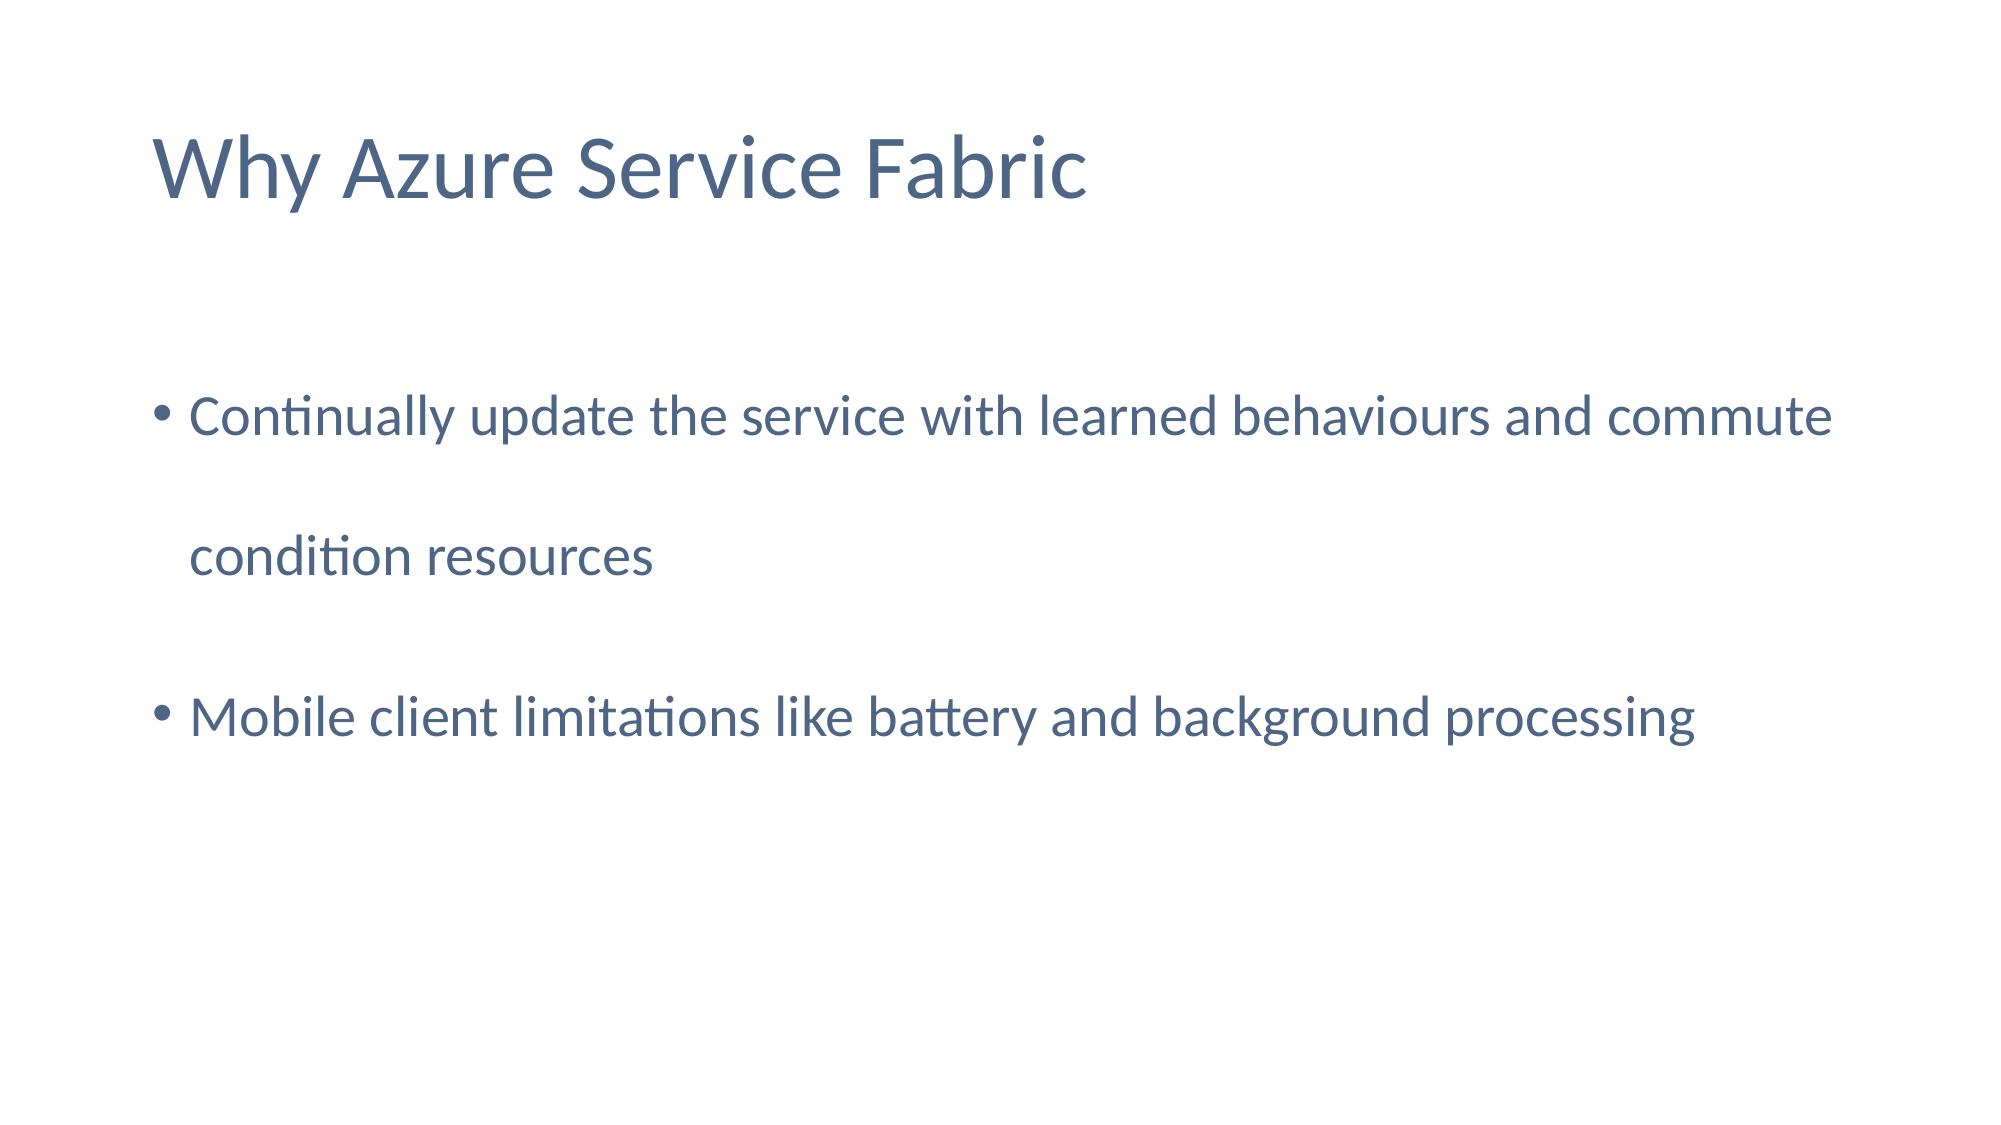

# Why Azure Service Fabric
Continually update the service with learned behaviours and commute condition resources
Mobile client limitations like battery and background processing